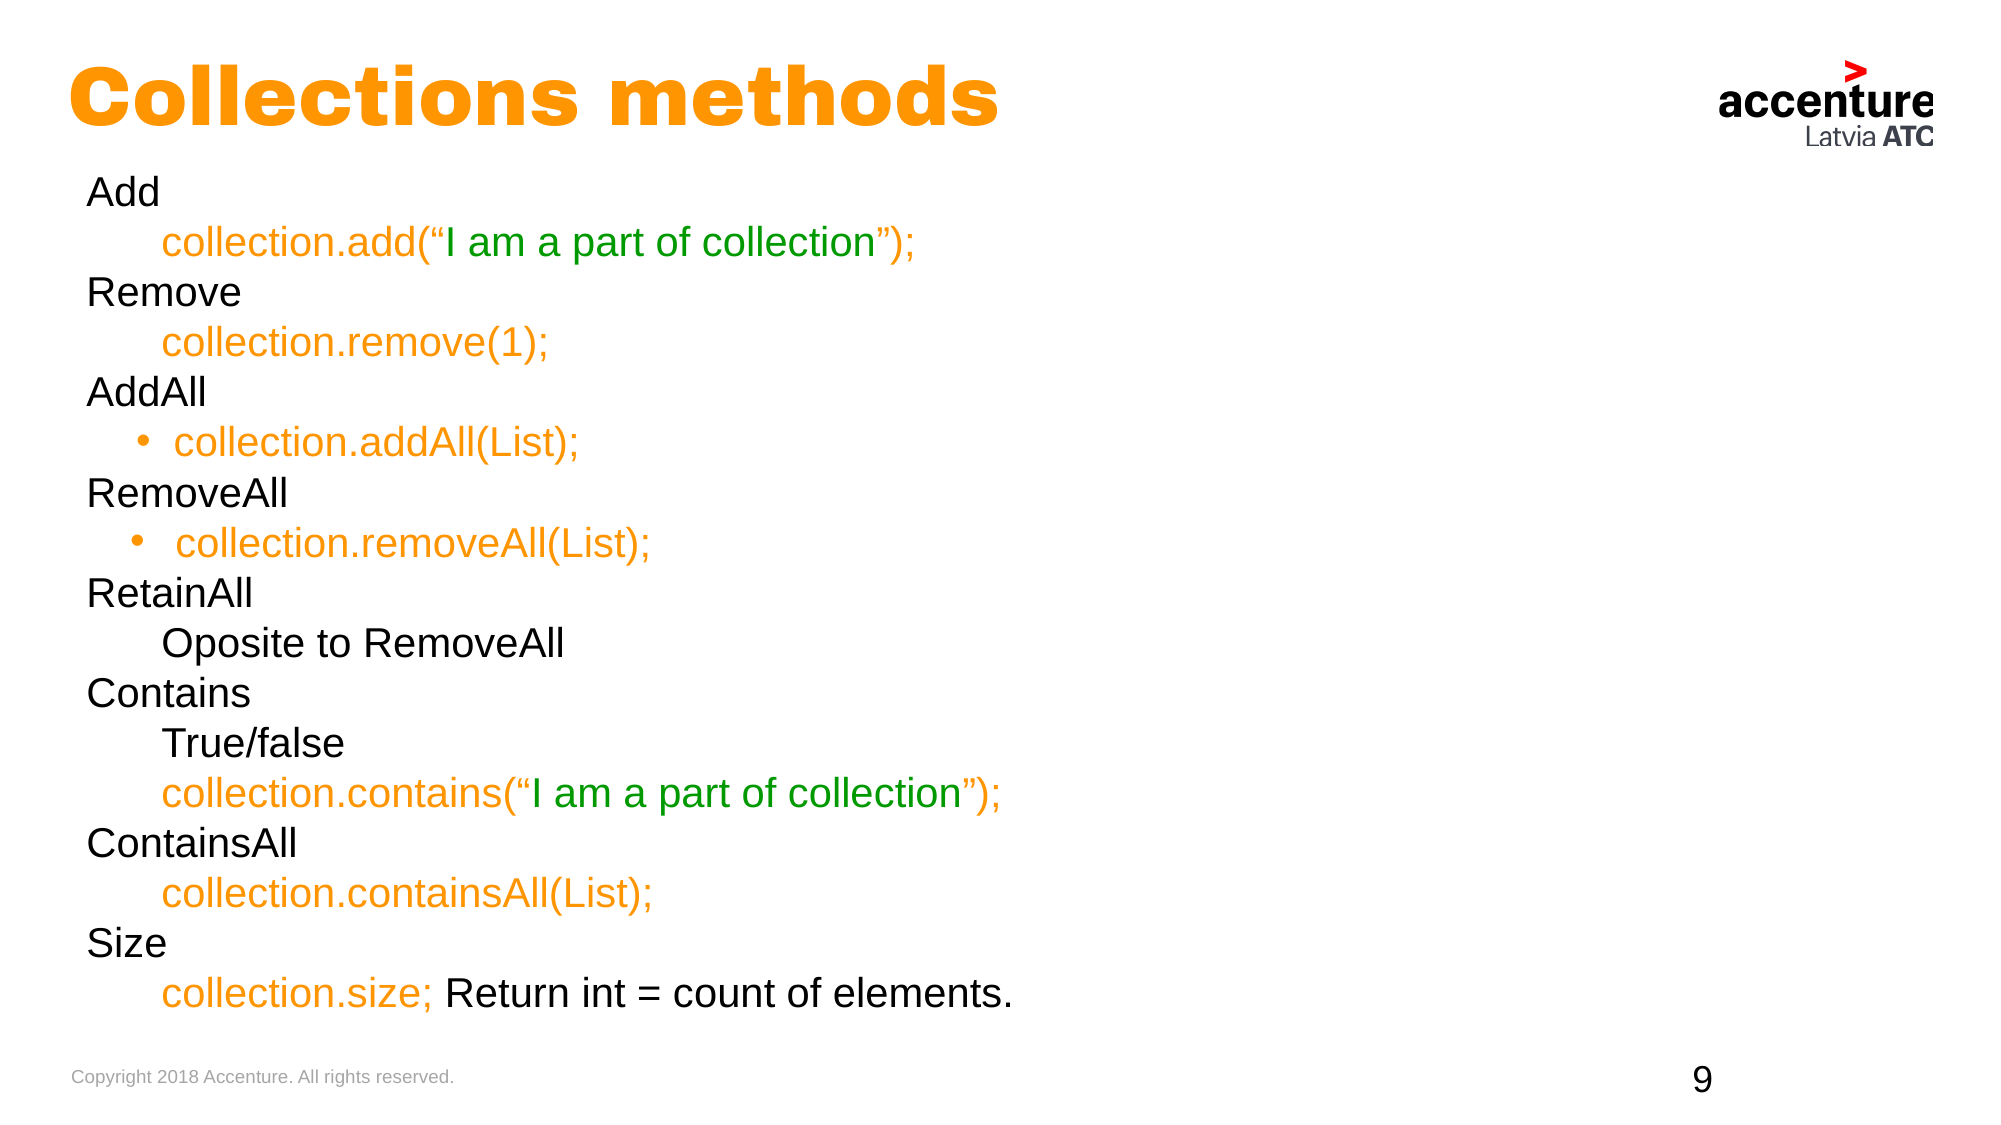

Collections methods
Add
collection.add(“I am a part of collection”);
Remove
collection.remove(1);
AddAll
collection.addAll(List);
RemoveAll
collection.removeAll(List);
RetainAll
Oposite to RemoveAll
Contains
True/false
collection.contains(“I am a part of collection”);
ContainsAll
collection.containsAll(List);
Size
collection.size; Return int = count of elements.

9